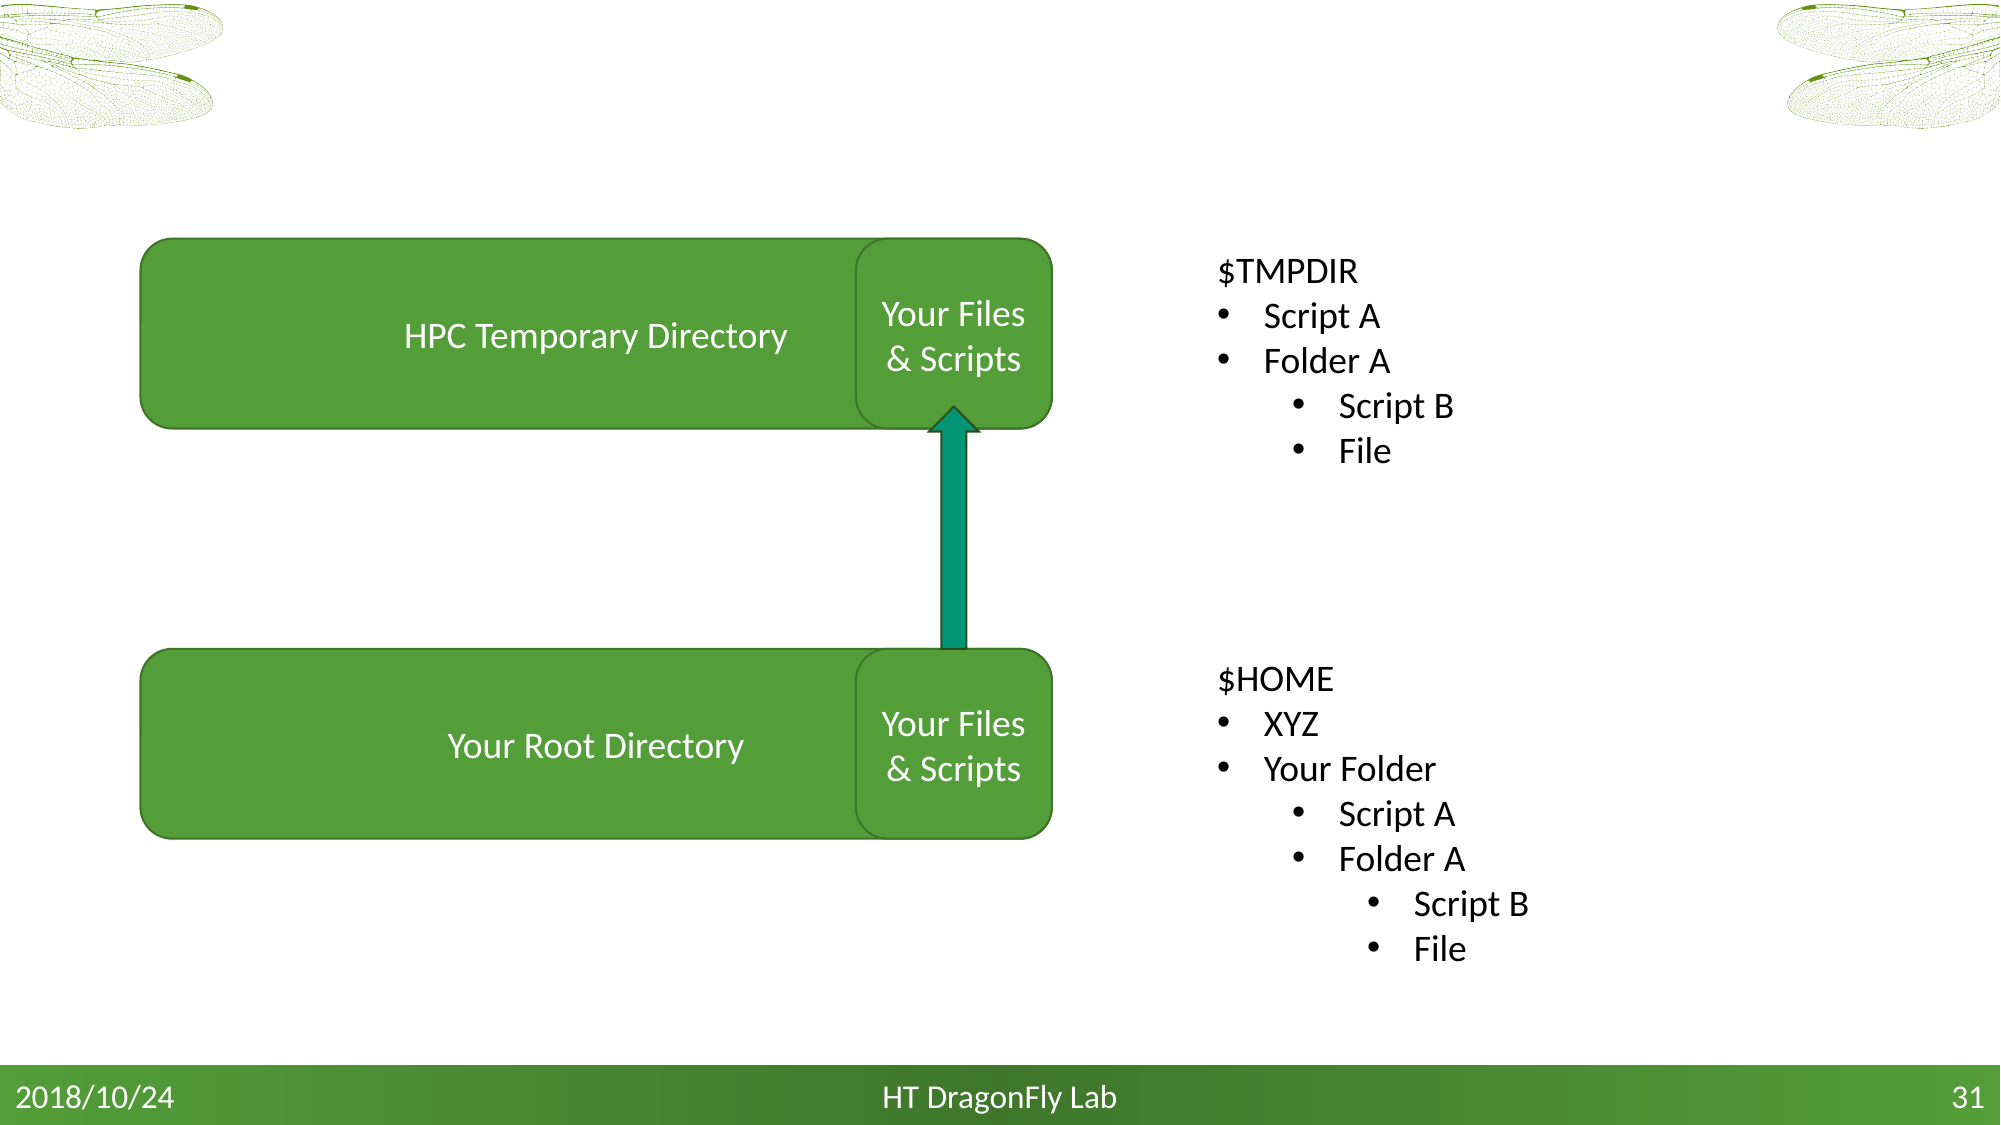

HPC Temporary Directory
Your Files & Scripts
$TMPDIR
Script A
Folder A
Script B
File

$HOME
XYZ
Your Folder
Script A
Folder A
Script B
File
Your Root Directory
Your Files & Scripts
HT DragonFly Lab
2018/10/24
31